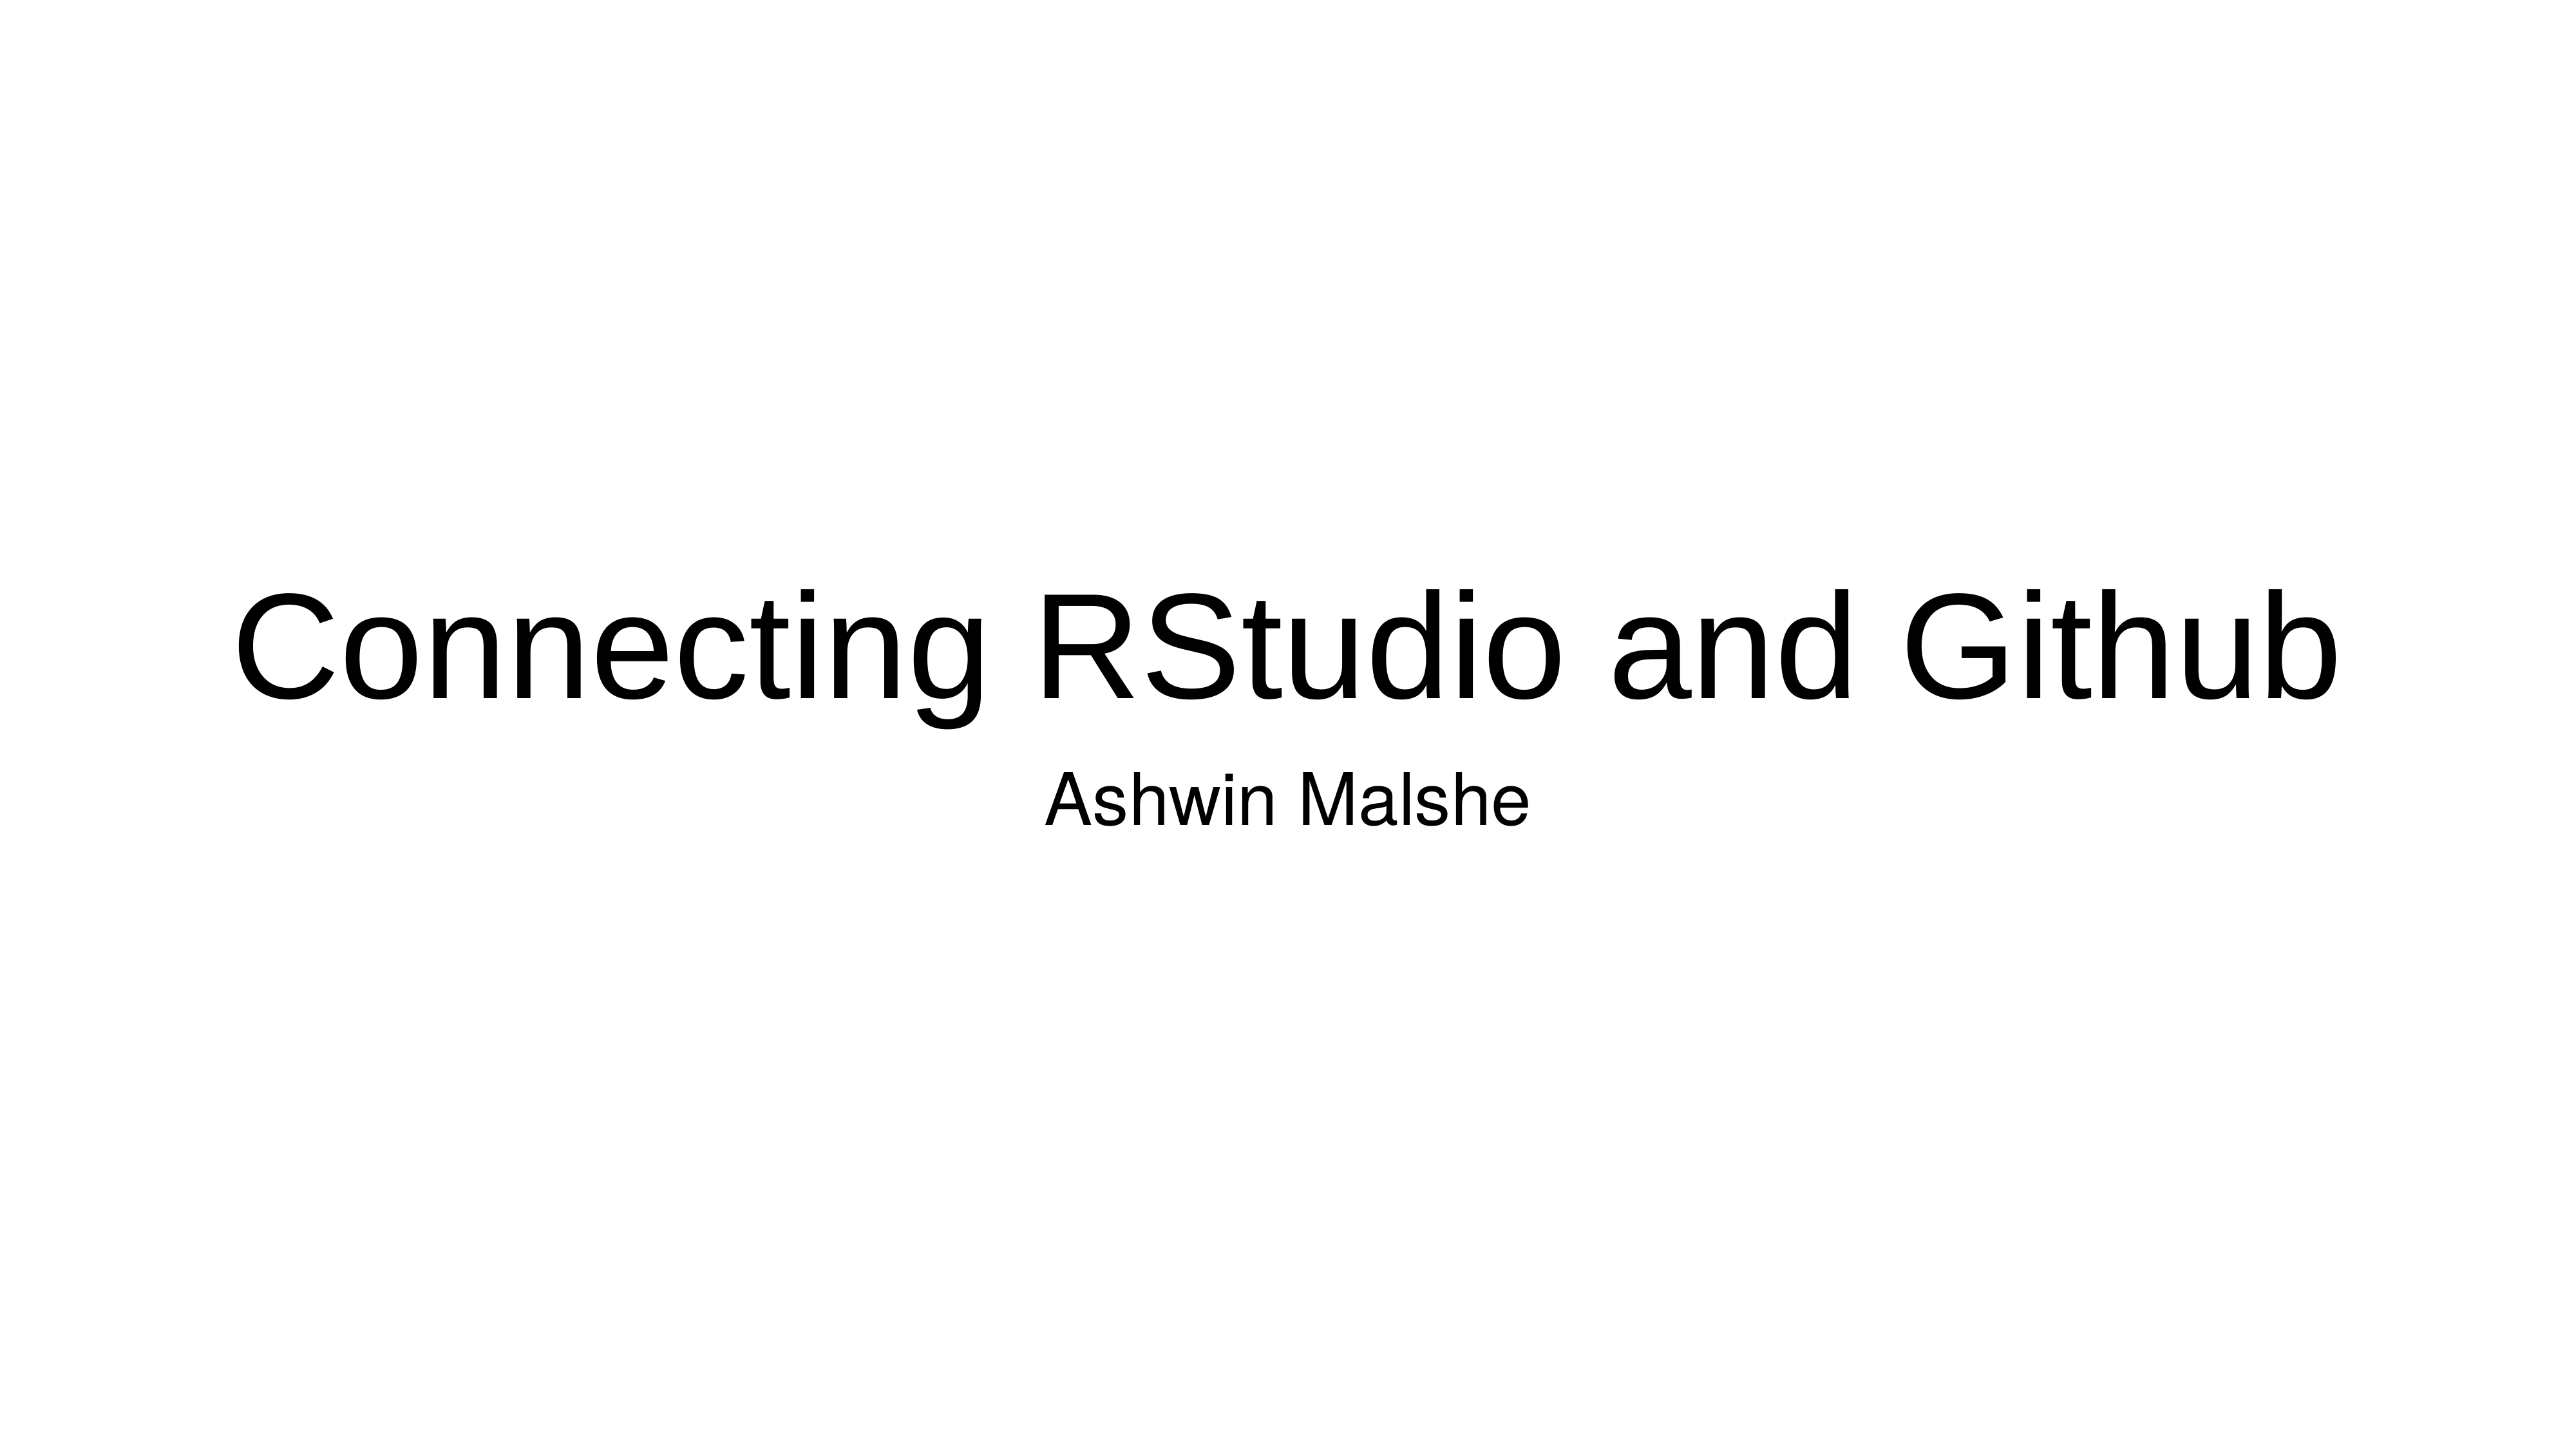

# Connecting RStudio and Github
Ashwin Malshe